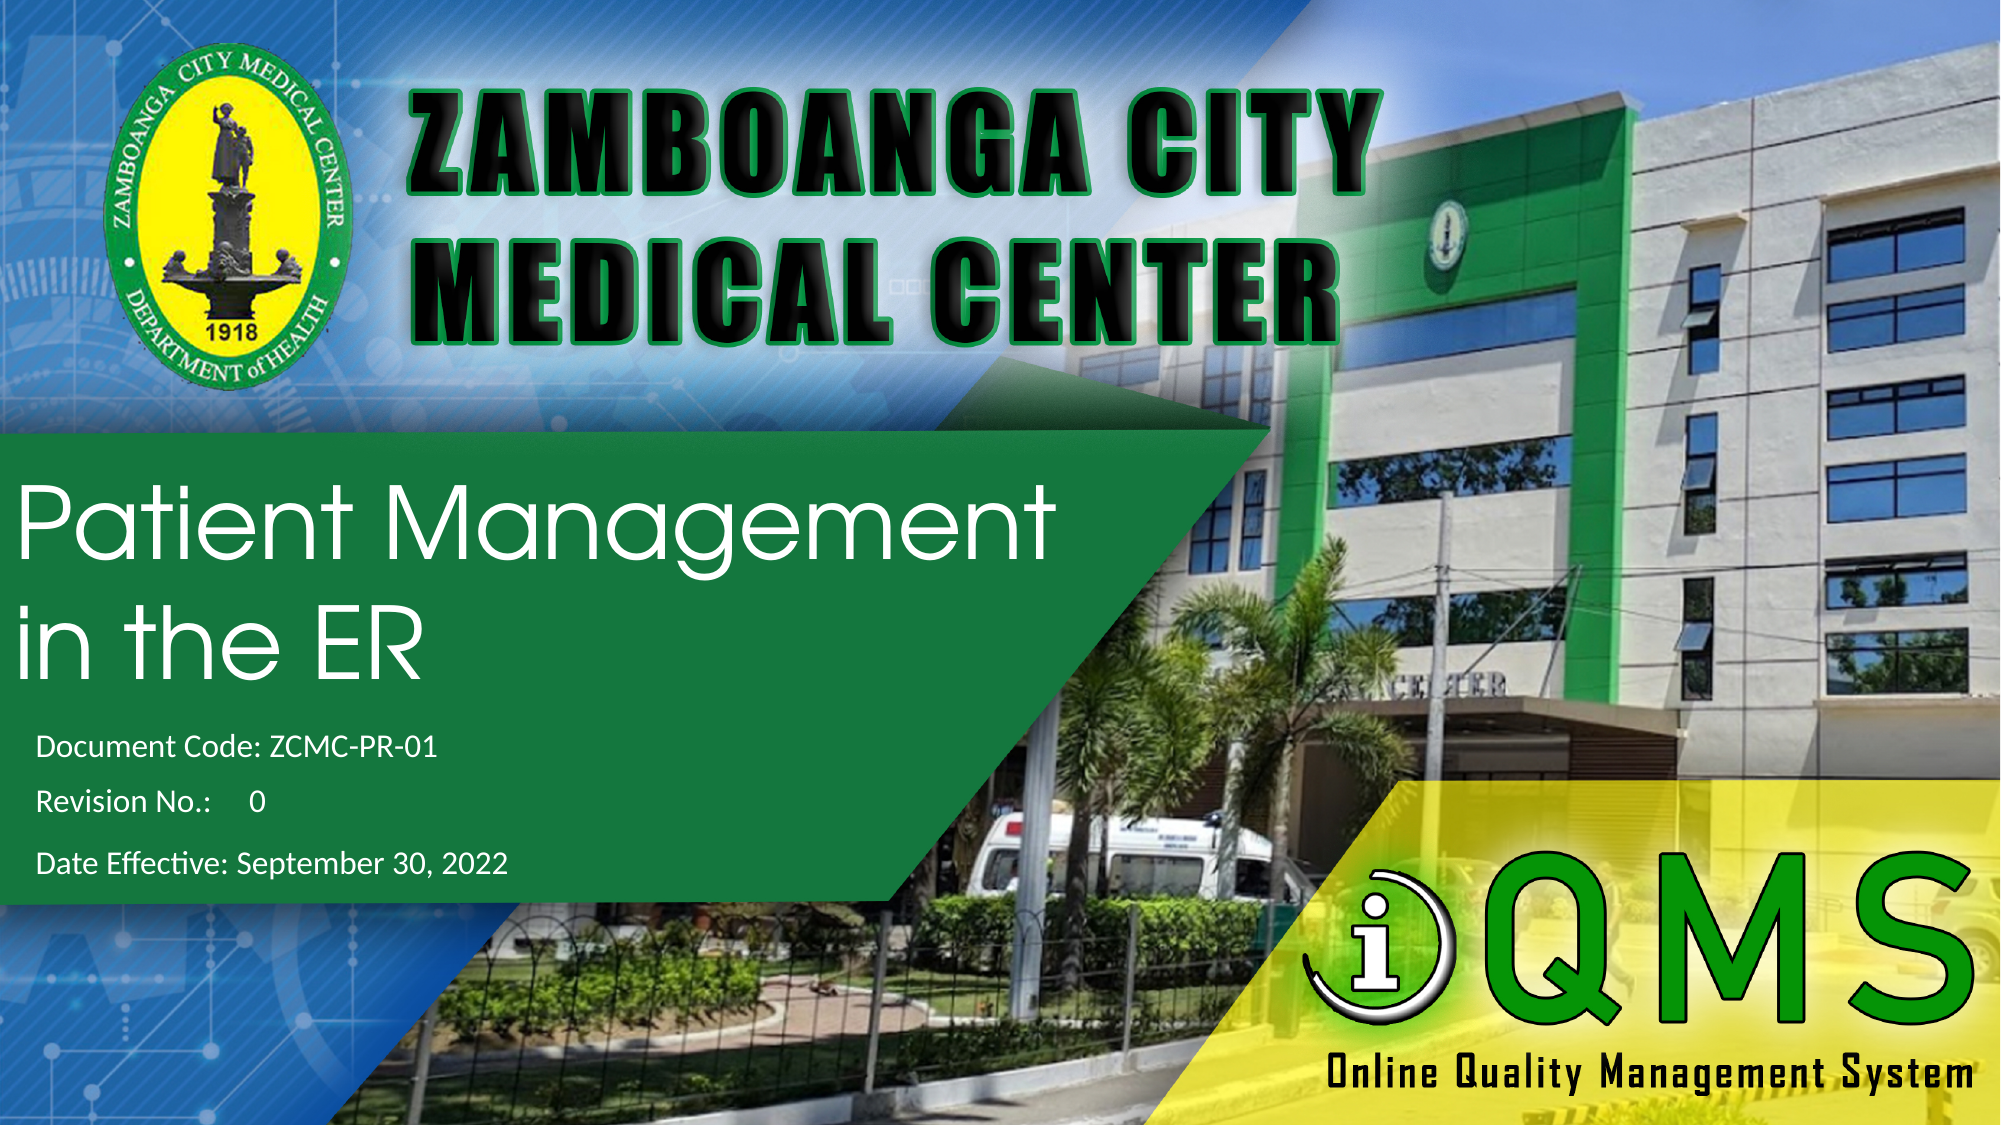

Patient Management in the ER
| Document Code: ZCMC-PR-01 |
| --- |
| Revision No.: 0 |
| Date Effective: September 30, 2022 |